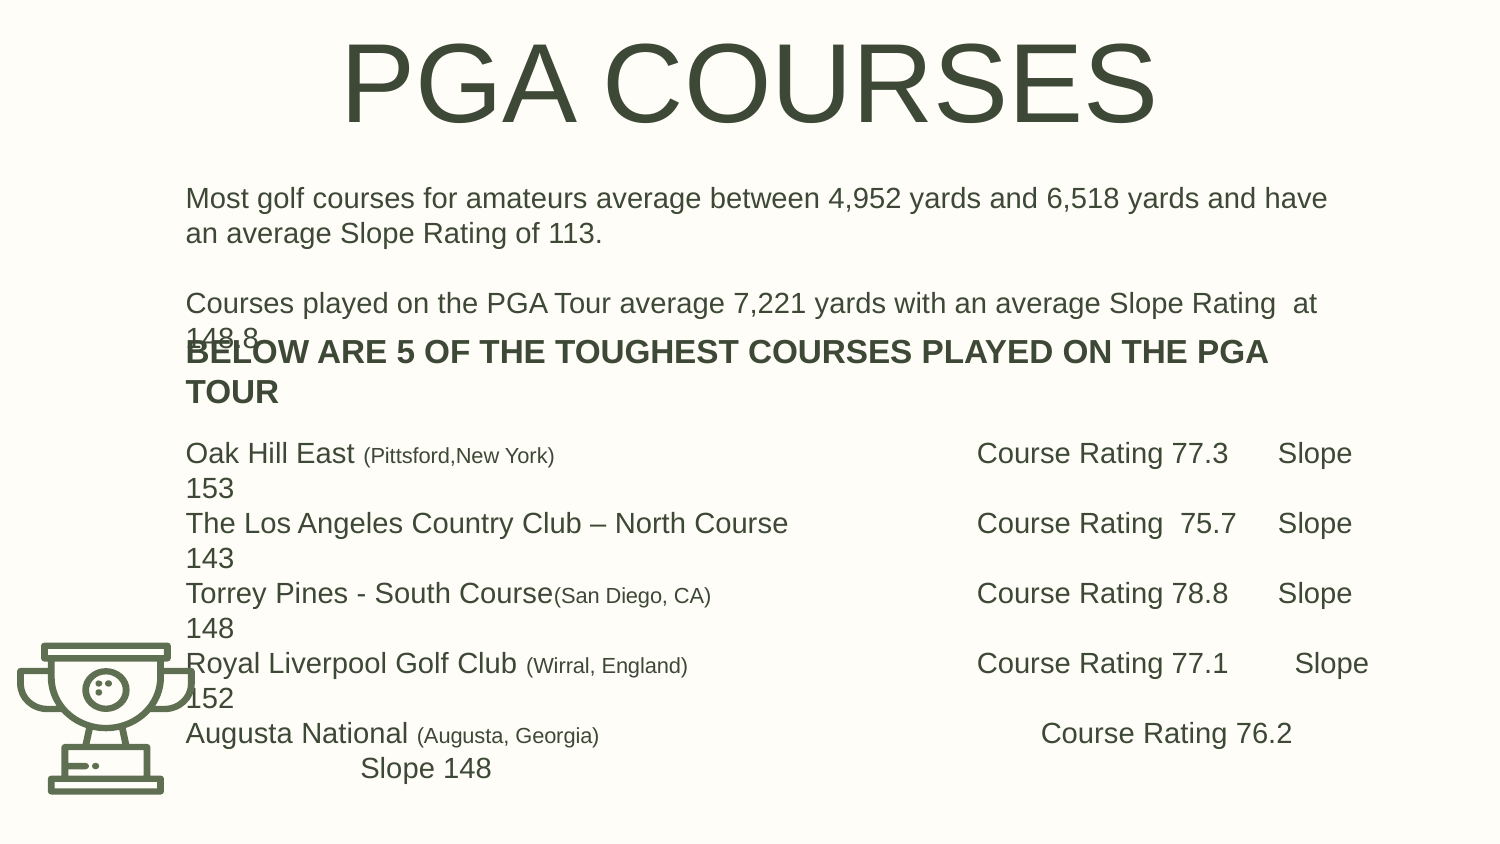

PGA COURSES
Most golf courses for amateurs average between 4,952 yards and 6,518 yards and have an average Slope Rating of 113.

Courses played on the PGA Tour average 7,221 yards with an average Slope Rating  at 148.8
BELOW ARE 5 OF THE TOUGHEST COURSES PLAYED ON THE PGA TOUR
Oak Hill East (Pittsford,New York)		     	     Course Rating 77.3      Slope 153
The Los Angeles Country Club – North Course 	     Course Rating  75.7     Slope 143
Torrey Pines - South Course(San Diego, CA)  		     Course Rating 78.8      Slope 148
Royal Liverpool Golf Club (Wirral, England) 		     Course Rating 77.1        Slope 152
Augusta National (Augusta, Georgia) 		                               Course Rating 76.2	   Slope 148